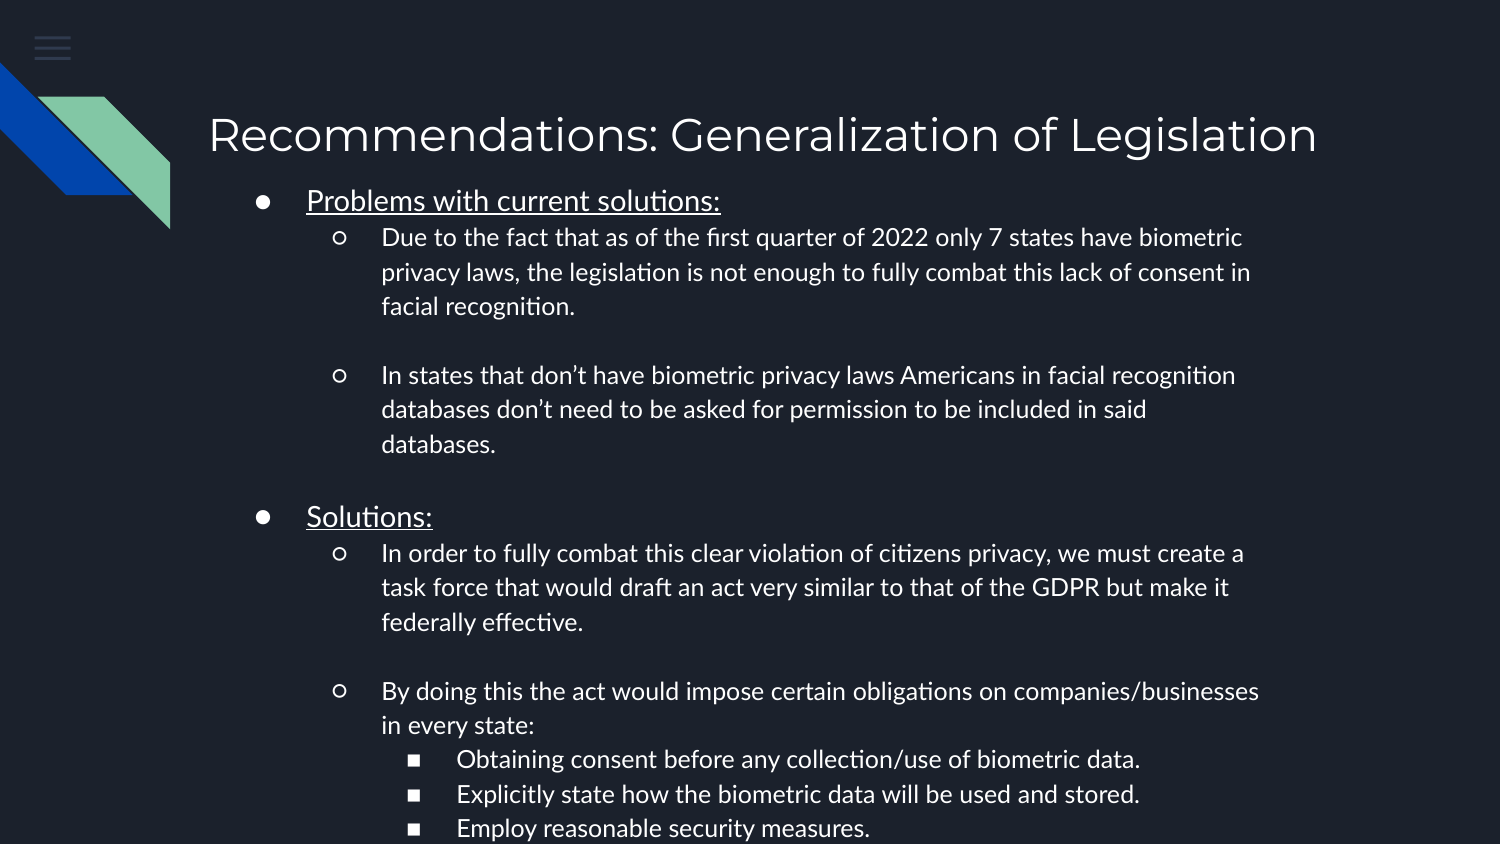

# Recommendations: Generalization of Legislation
Problems with current solutions:
Due to the fact that as of the first quarter of 2022 only 7 states have biometric privacy laws, the legislation is not enough to fully combat this lack of consent in facial recognition.

In states that don’t have biometric privacy laws Americans in facial recognition databases don’t need to be asked for permission to be included in said databases.

Solutions:
In order to fully combat this clear violation of citizens privacy, we must create a task force that would draft an act very similar to that of the GDPR but make it federally effective.

By doing this the act would impose certain obligations on companies/businesses in every state:
Obtaining consent before any collection/use of biometric data.
Explicitly state how the biometric data will be used and stored.
Employ reasonable security measures.